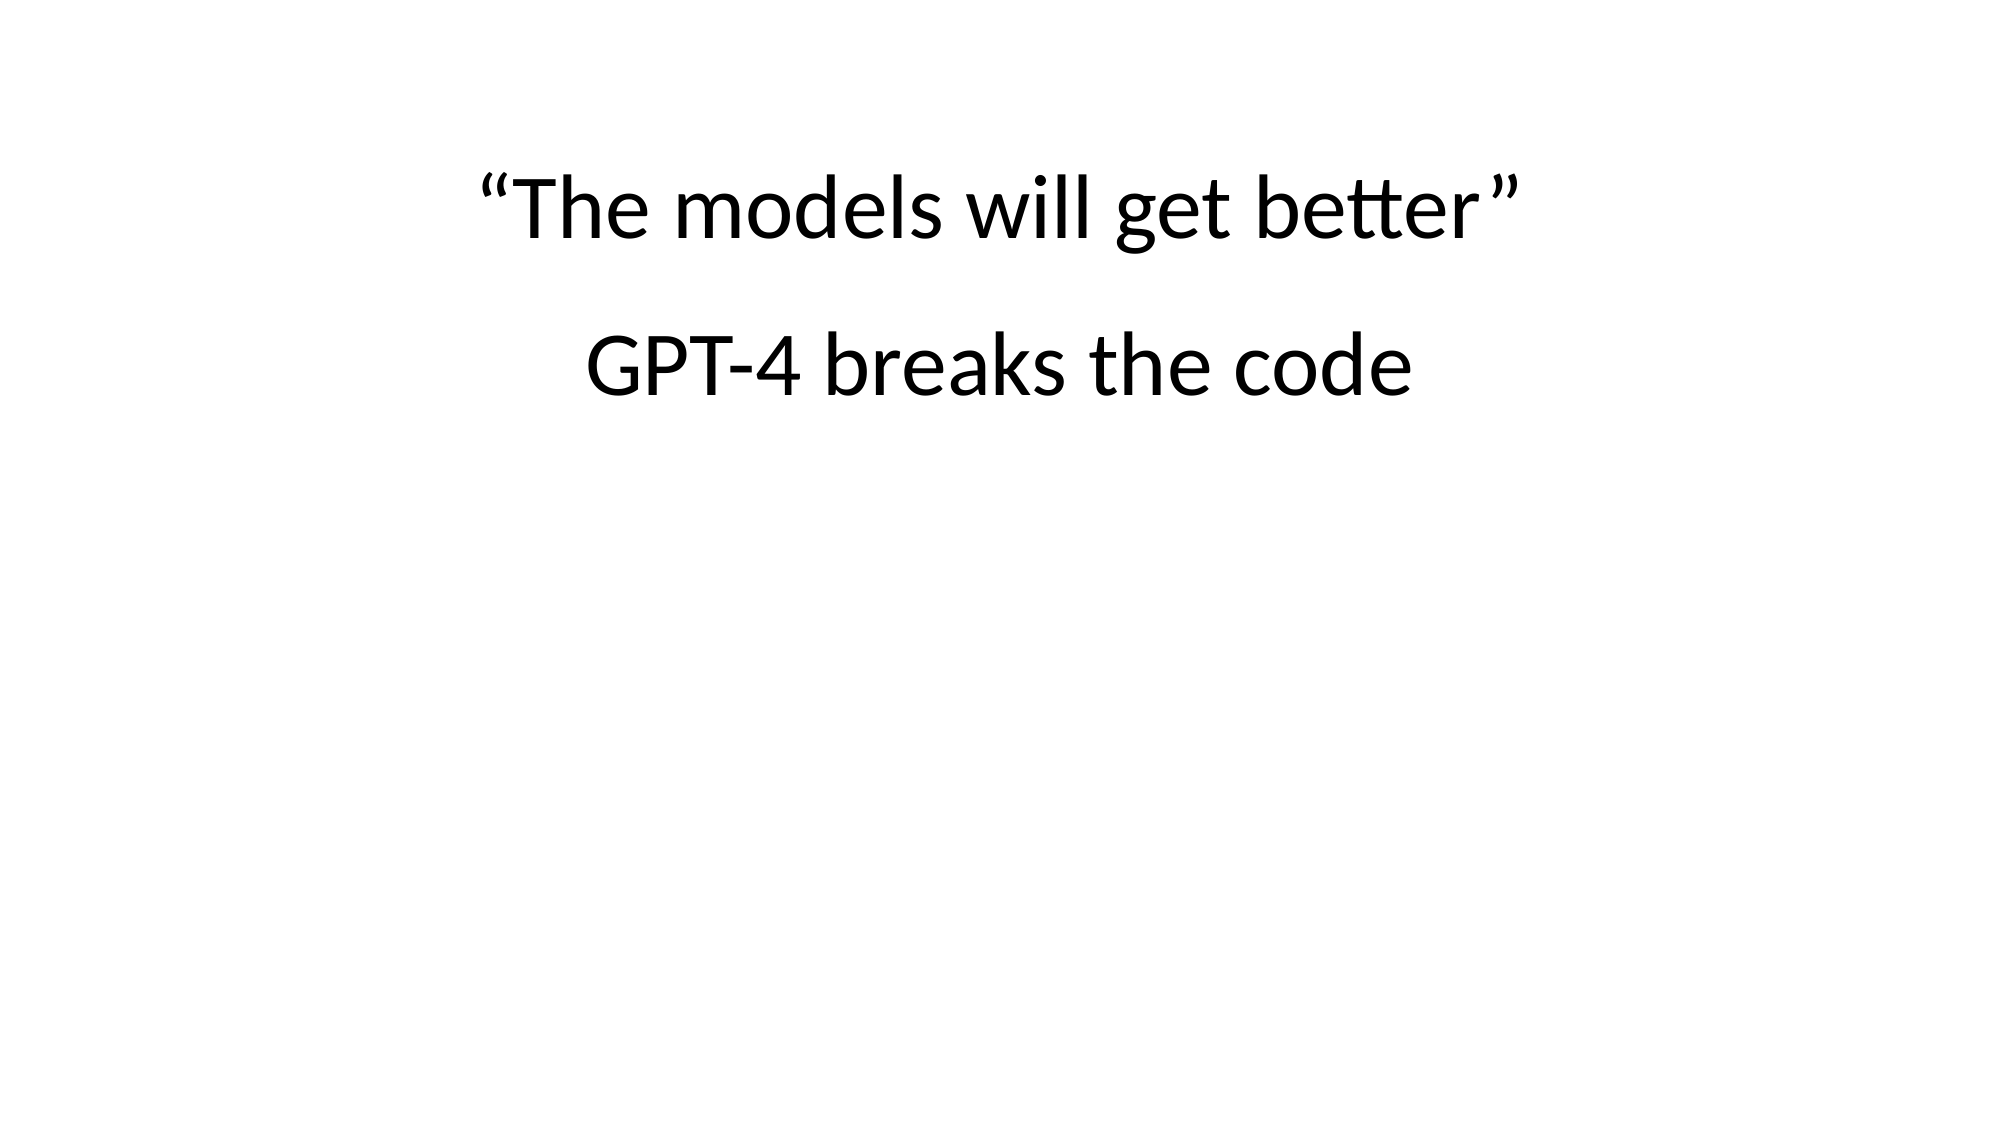

“The models will get better”
GPT-4 breaks the code